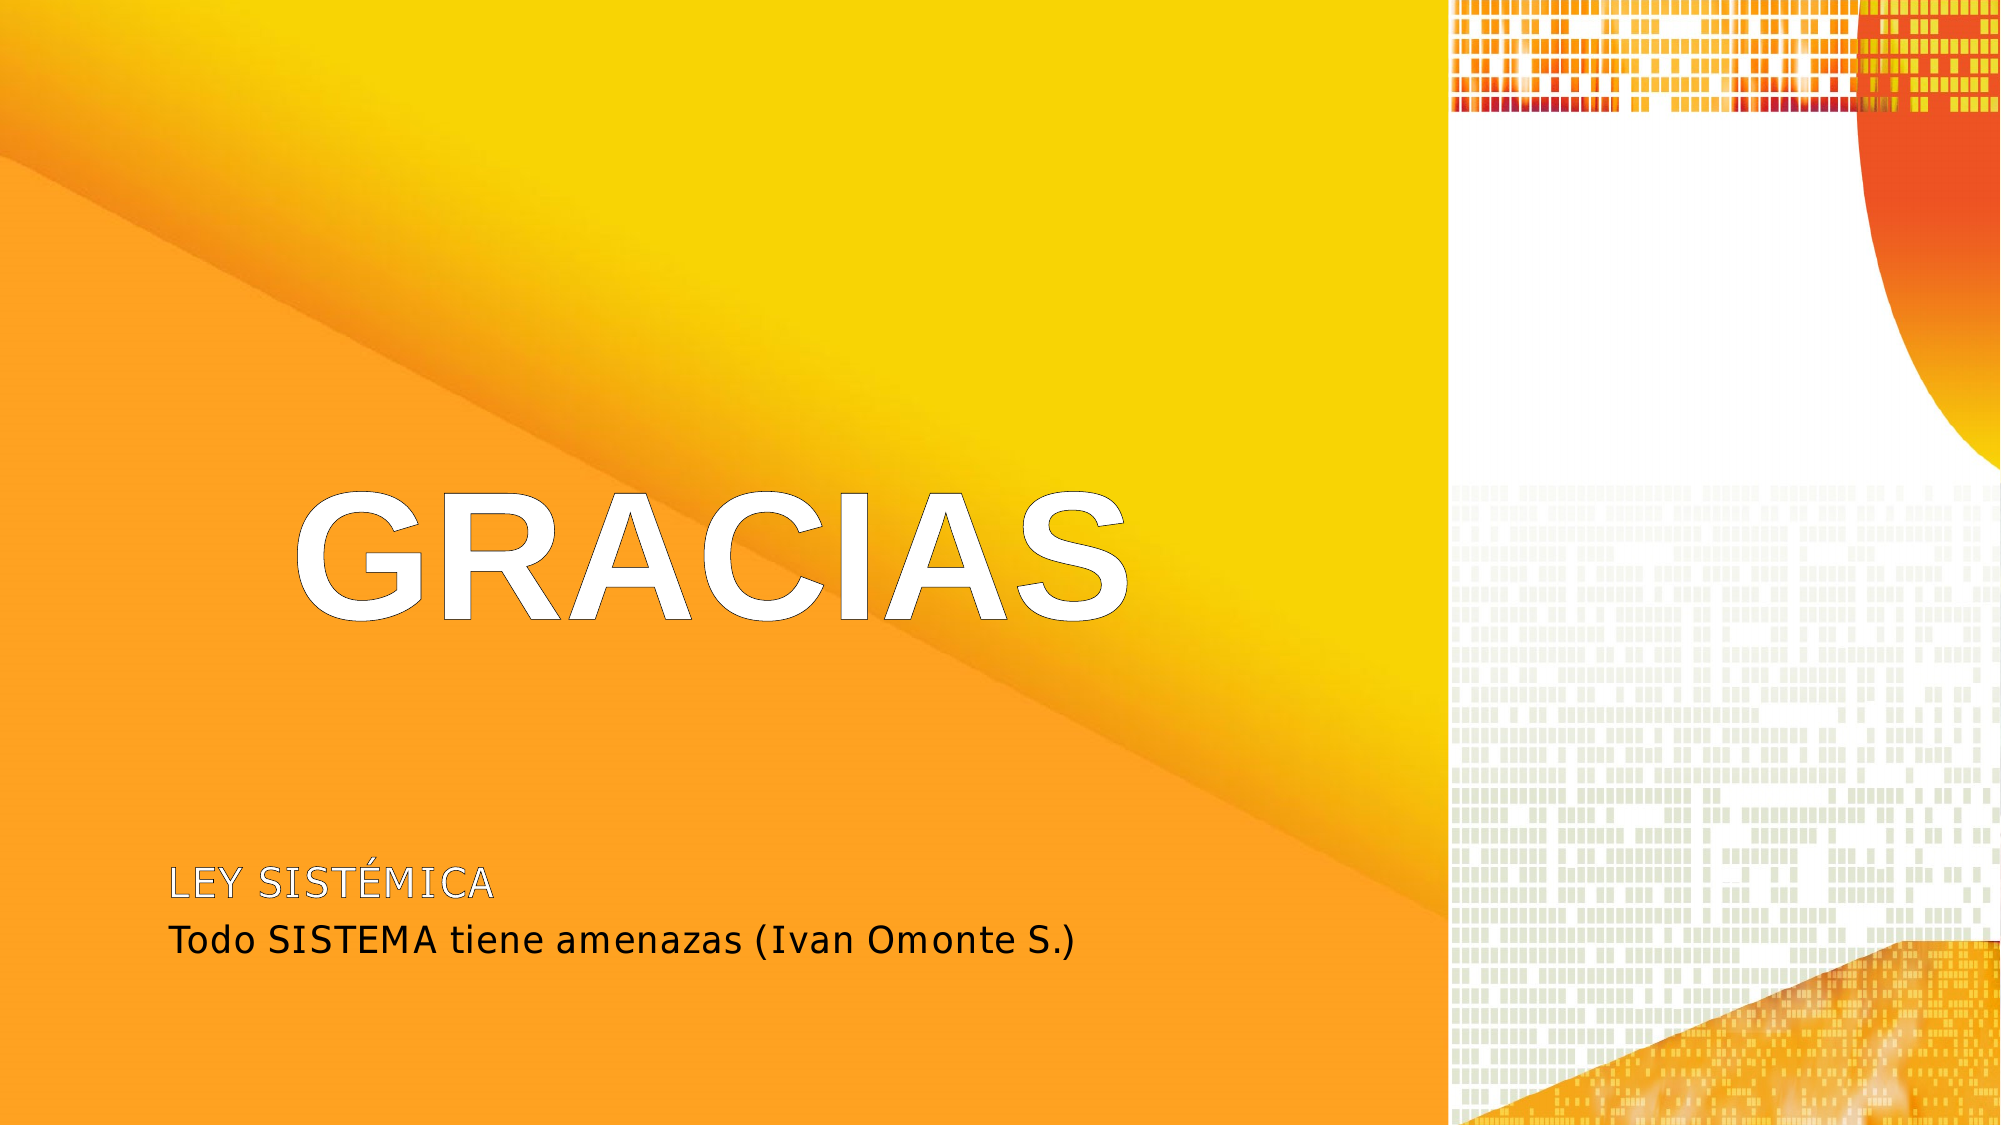

GRACIAS
LEY SISTÉMICA
Todo SISTEMA tiene amenazas (Ivan Omonte S.)